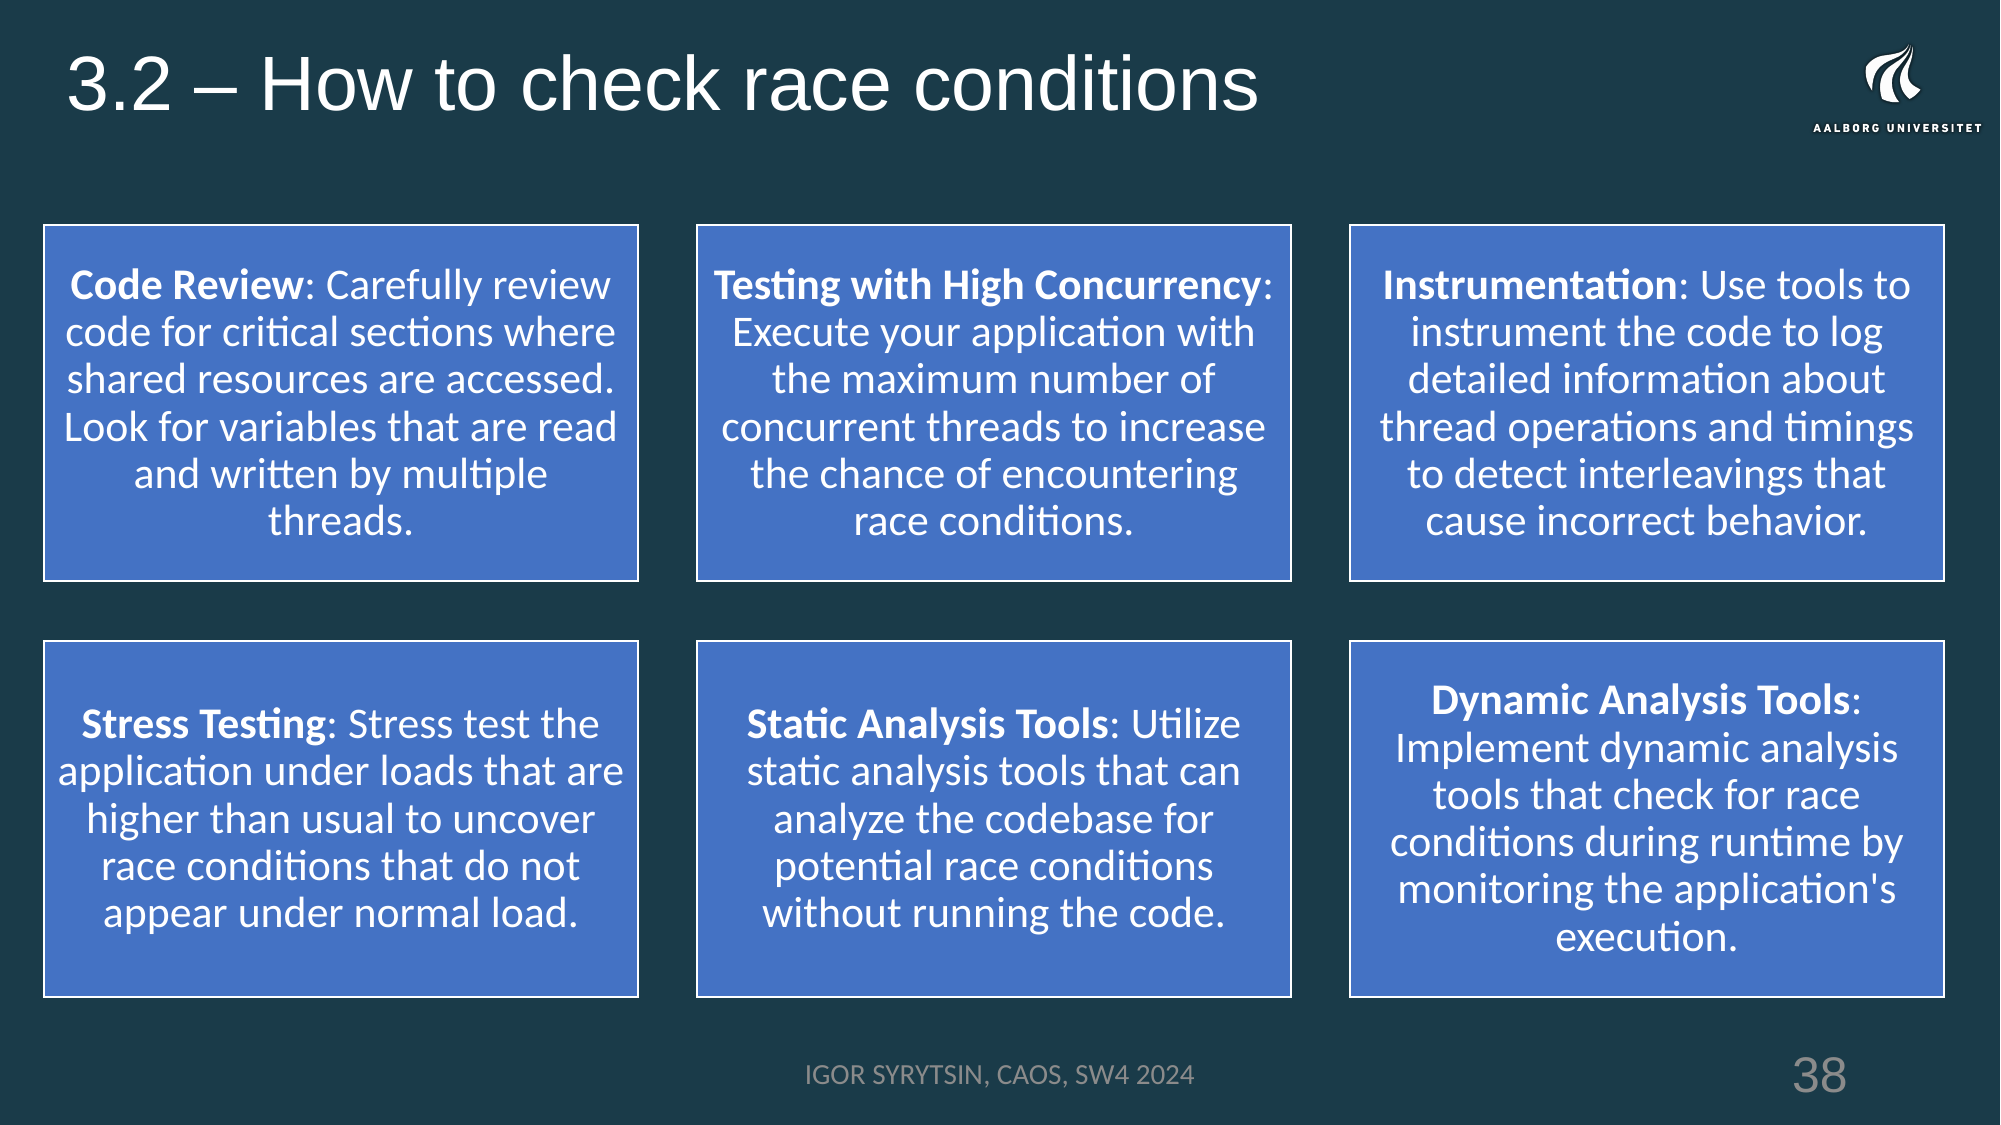

# 3.2 – How to check race conditions
Code Review: Carefully review code for critical sections where shared resources are accessed. Look for variables that are read and written by multiple threads.
Testing with High Concurrency: Execute your application with the maximum number of concurrent threads to increase the chance of encountering race conditions.
Instrumentation: Use tools to instrument the code to log detailed information about thread operations and timings to detect interleavings that cause incorrect behavior.
Stress Testing: Stress test the application under loads that are higher than usual to uncover race conditions that do not appear under normal load.
Static Analysis Tools: Utilize static analysis tools that can analyze the codebase for potential race conditions without running the code.
Dynamic Analysis Tools: Implement dynamic analysis tools that check for race conditions during runtime by monitoring the application's execution.
IGOR SYRYTSIN, CAOS, SW4 2024